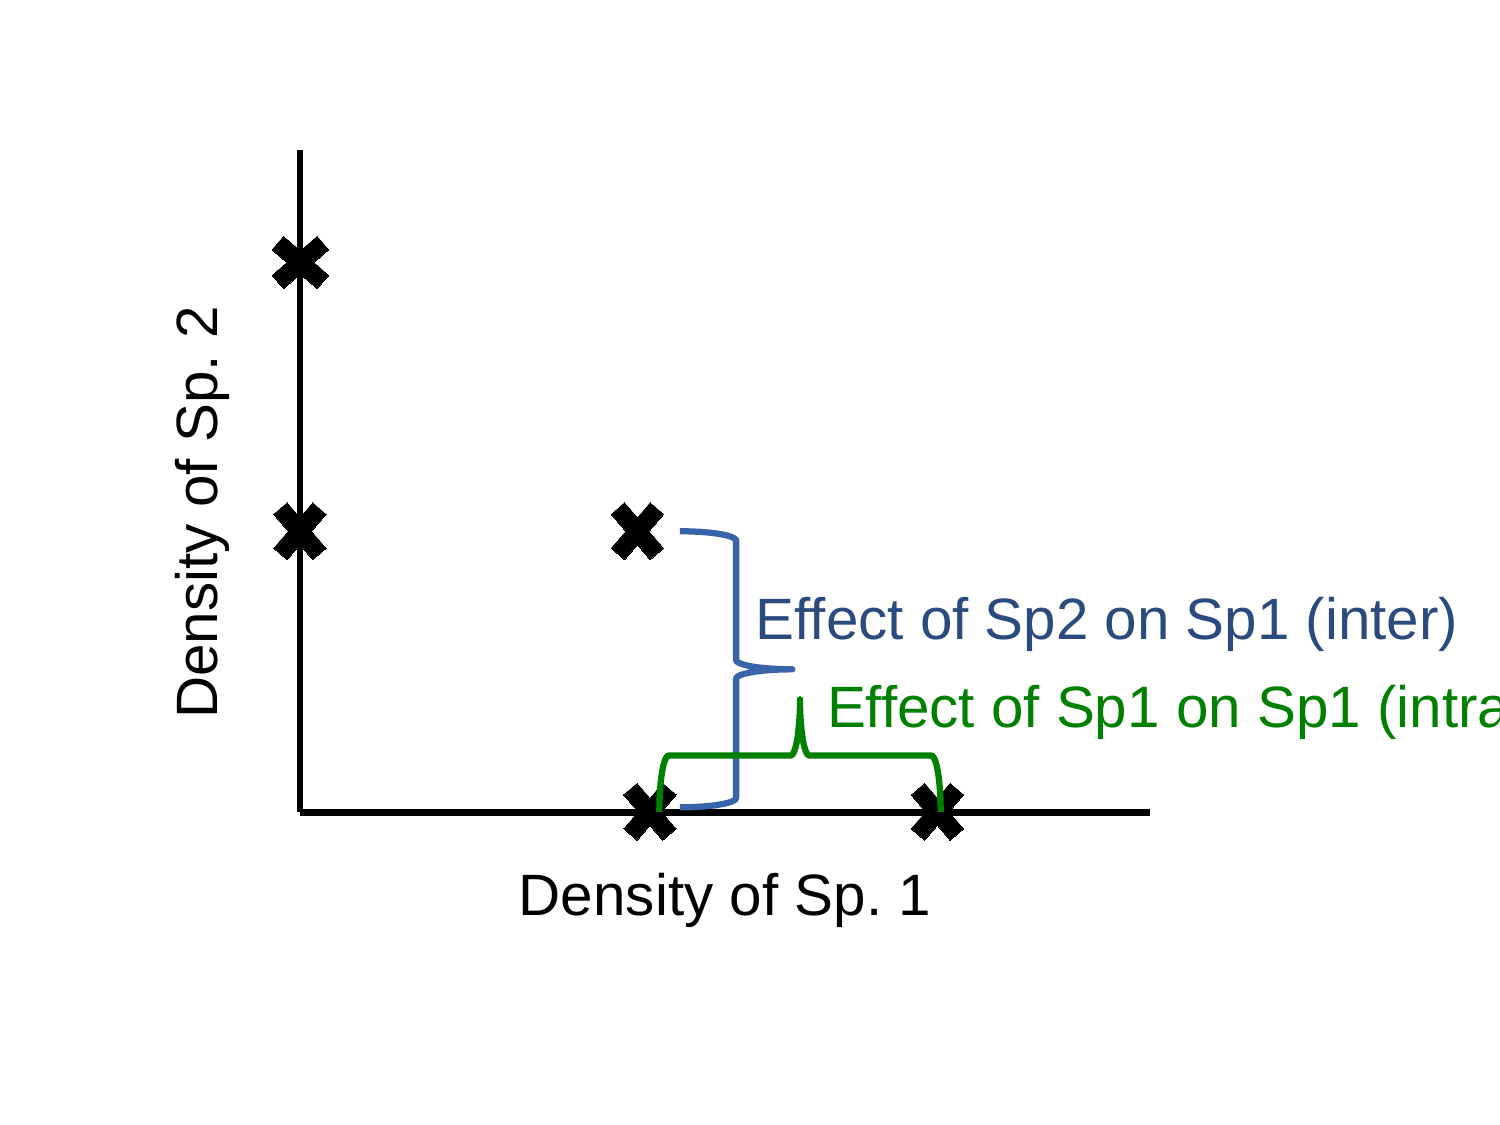

Density of Sp. 2

Effect of Sp2 on Sp1 (inter)

Effect of Sp1 on Sp1 (intra)

Density of Sp. 1